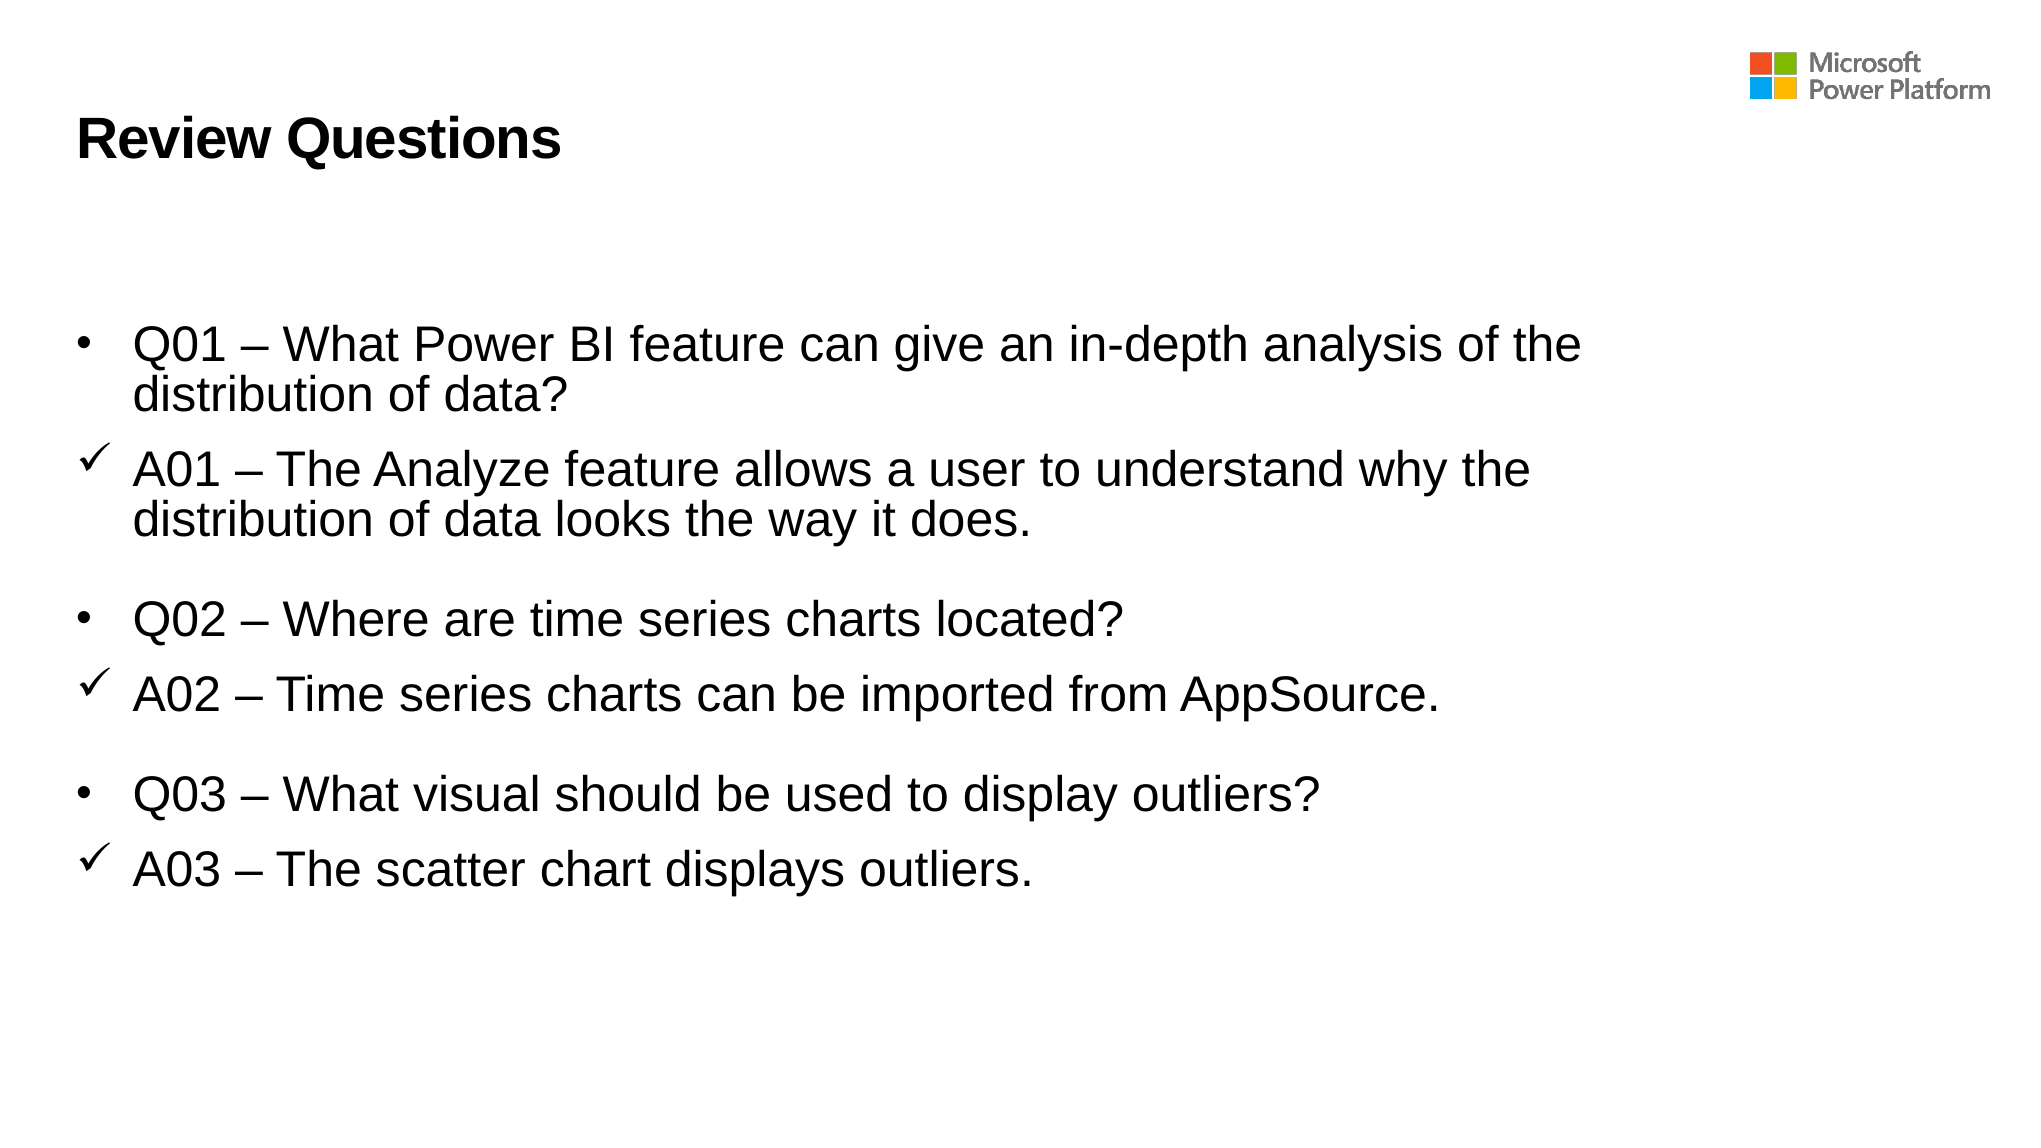

# Review Questions (1)
Q01 – What Power BI feature can give an in-depth analysis of the distribution of data?
A01 – The Analyze feature allows a user to understand why the distribution of data looks the way it does.

Q02 – Where are time series charts located?
A02 – Time series charts can be imported from AppSource.

Q03 – What visual should be used to display outliers?
A03 – The scatter chart displays outliers.